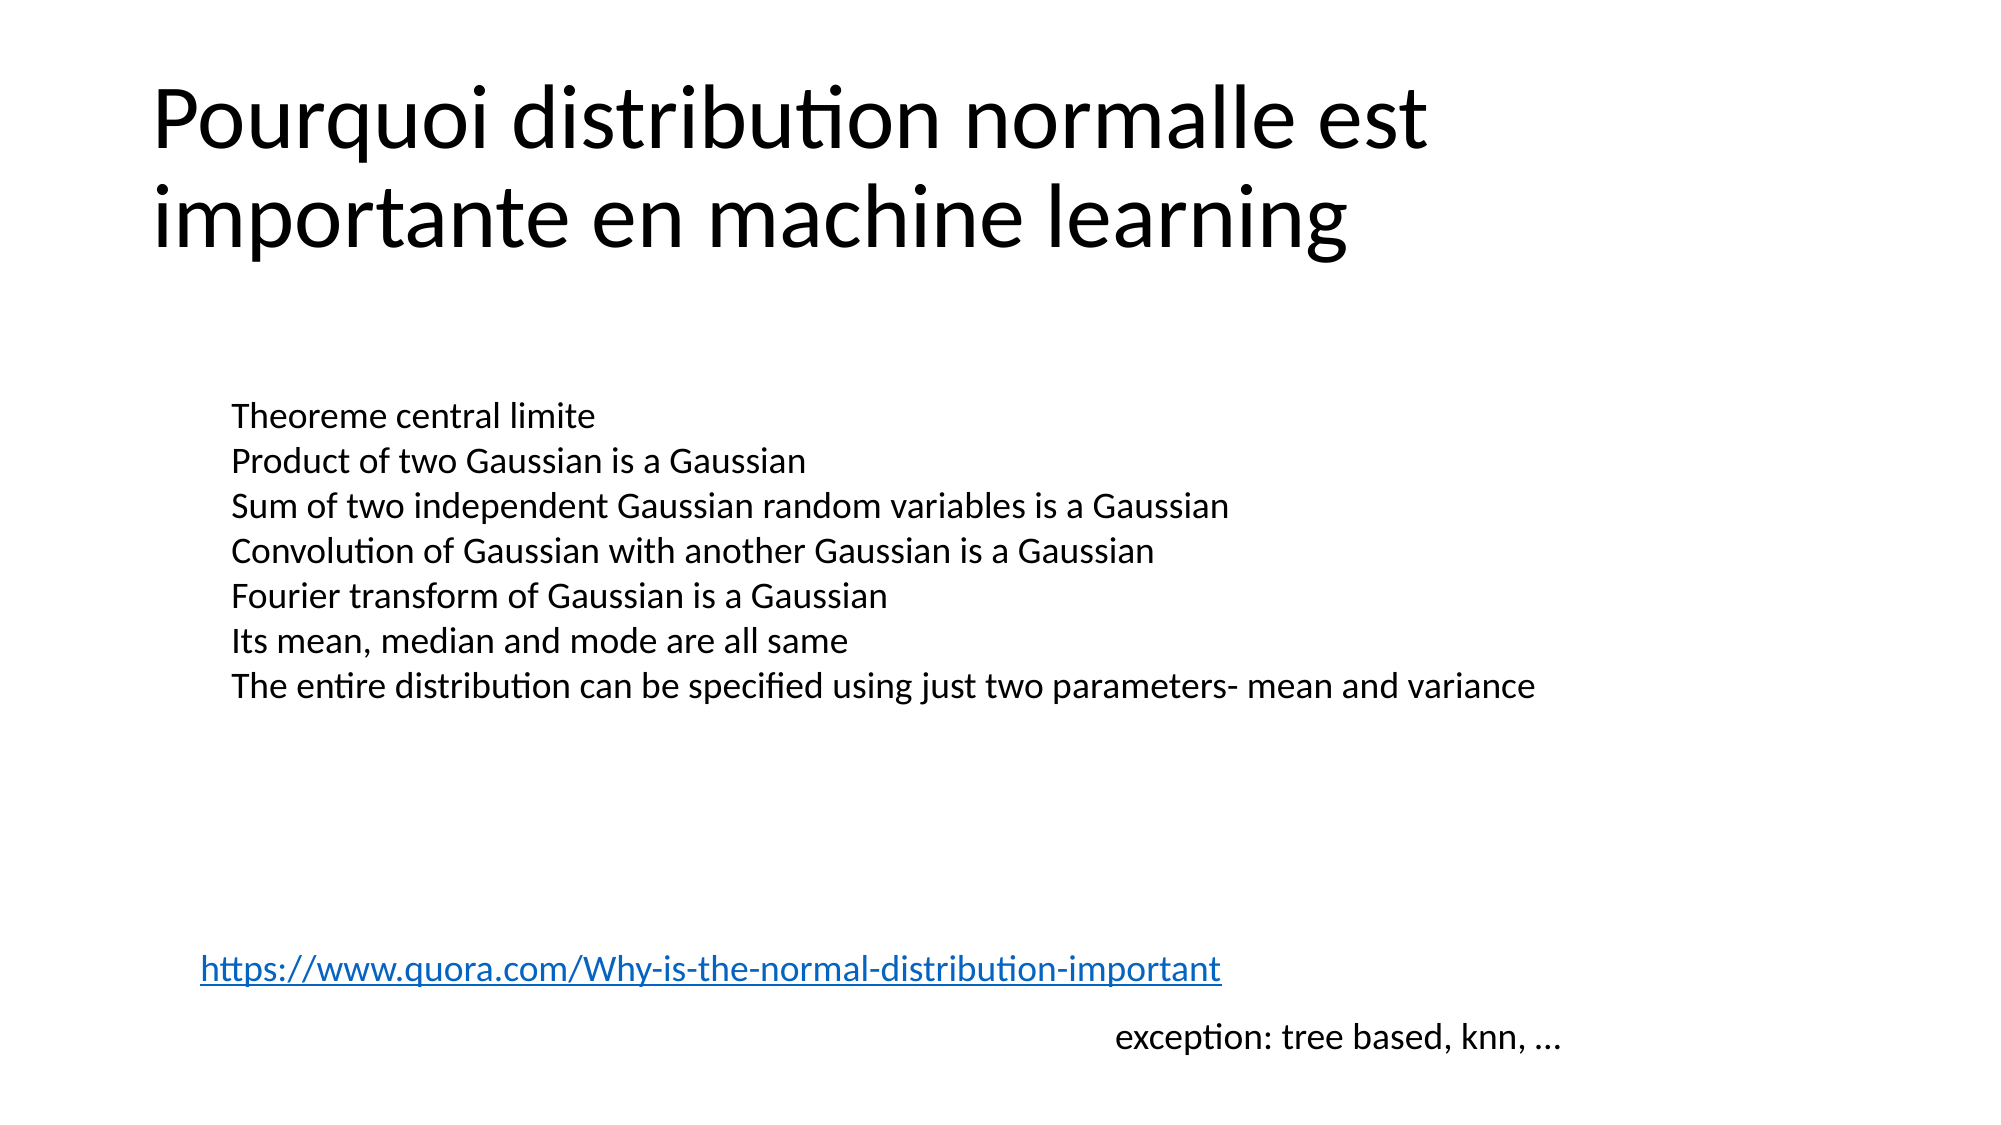

# Pourquoi distribution normalle est importante en machine learning
Theoreme central limite
Product of two Gaussian is a Gaussian
Sum of two independent Gaussian random variables is a Gaussian
Convolution of Gaussian with another Gaussian is a Gaussian
Fourier transform of Gaussian is a Gaussian
Its mean, median and mode are all same
The entire distribution can be specified using just two parameters- mean and variance

https://www.quora.com/Why-is-the-normal-distribution-important
exception: tree based, knn, …